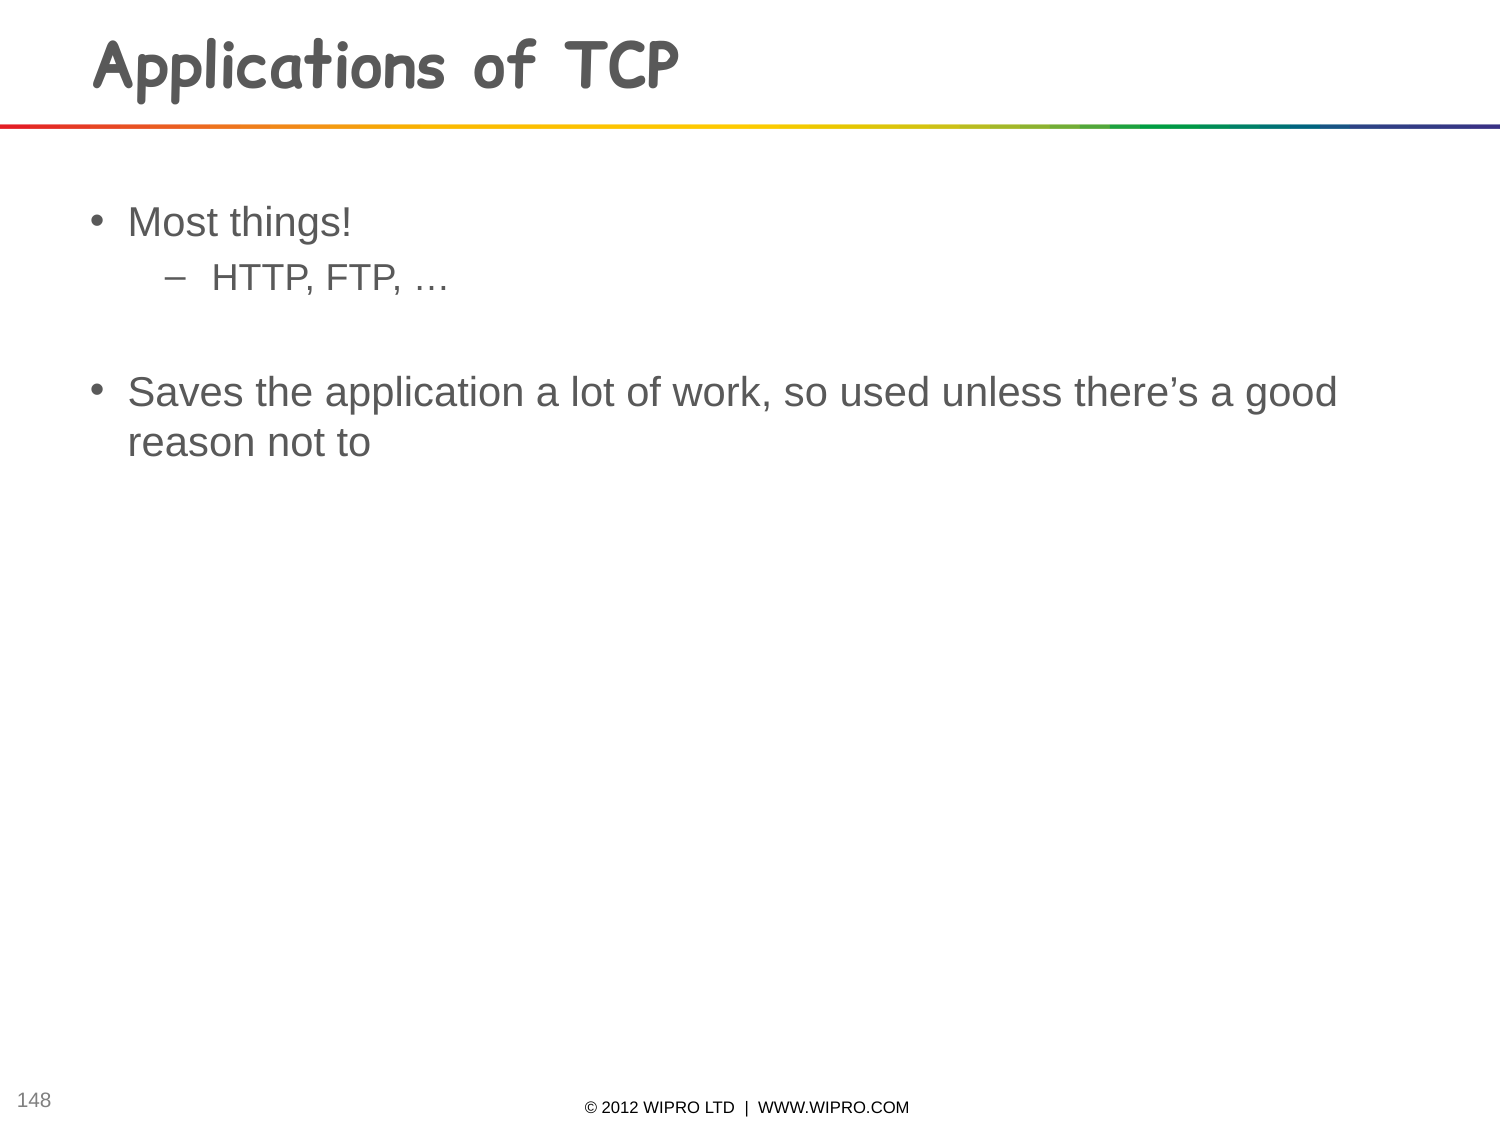

# Applications of TCP
Most things!
HTTP, FTP, …

Saves the application a lot of work, so used unless there’s a good reason not to